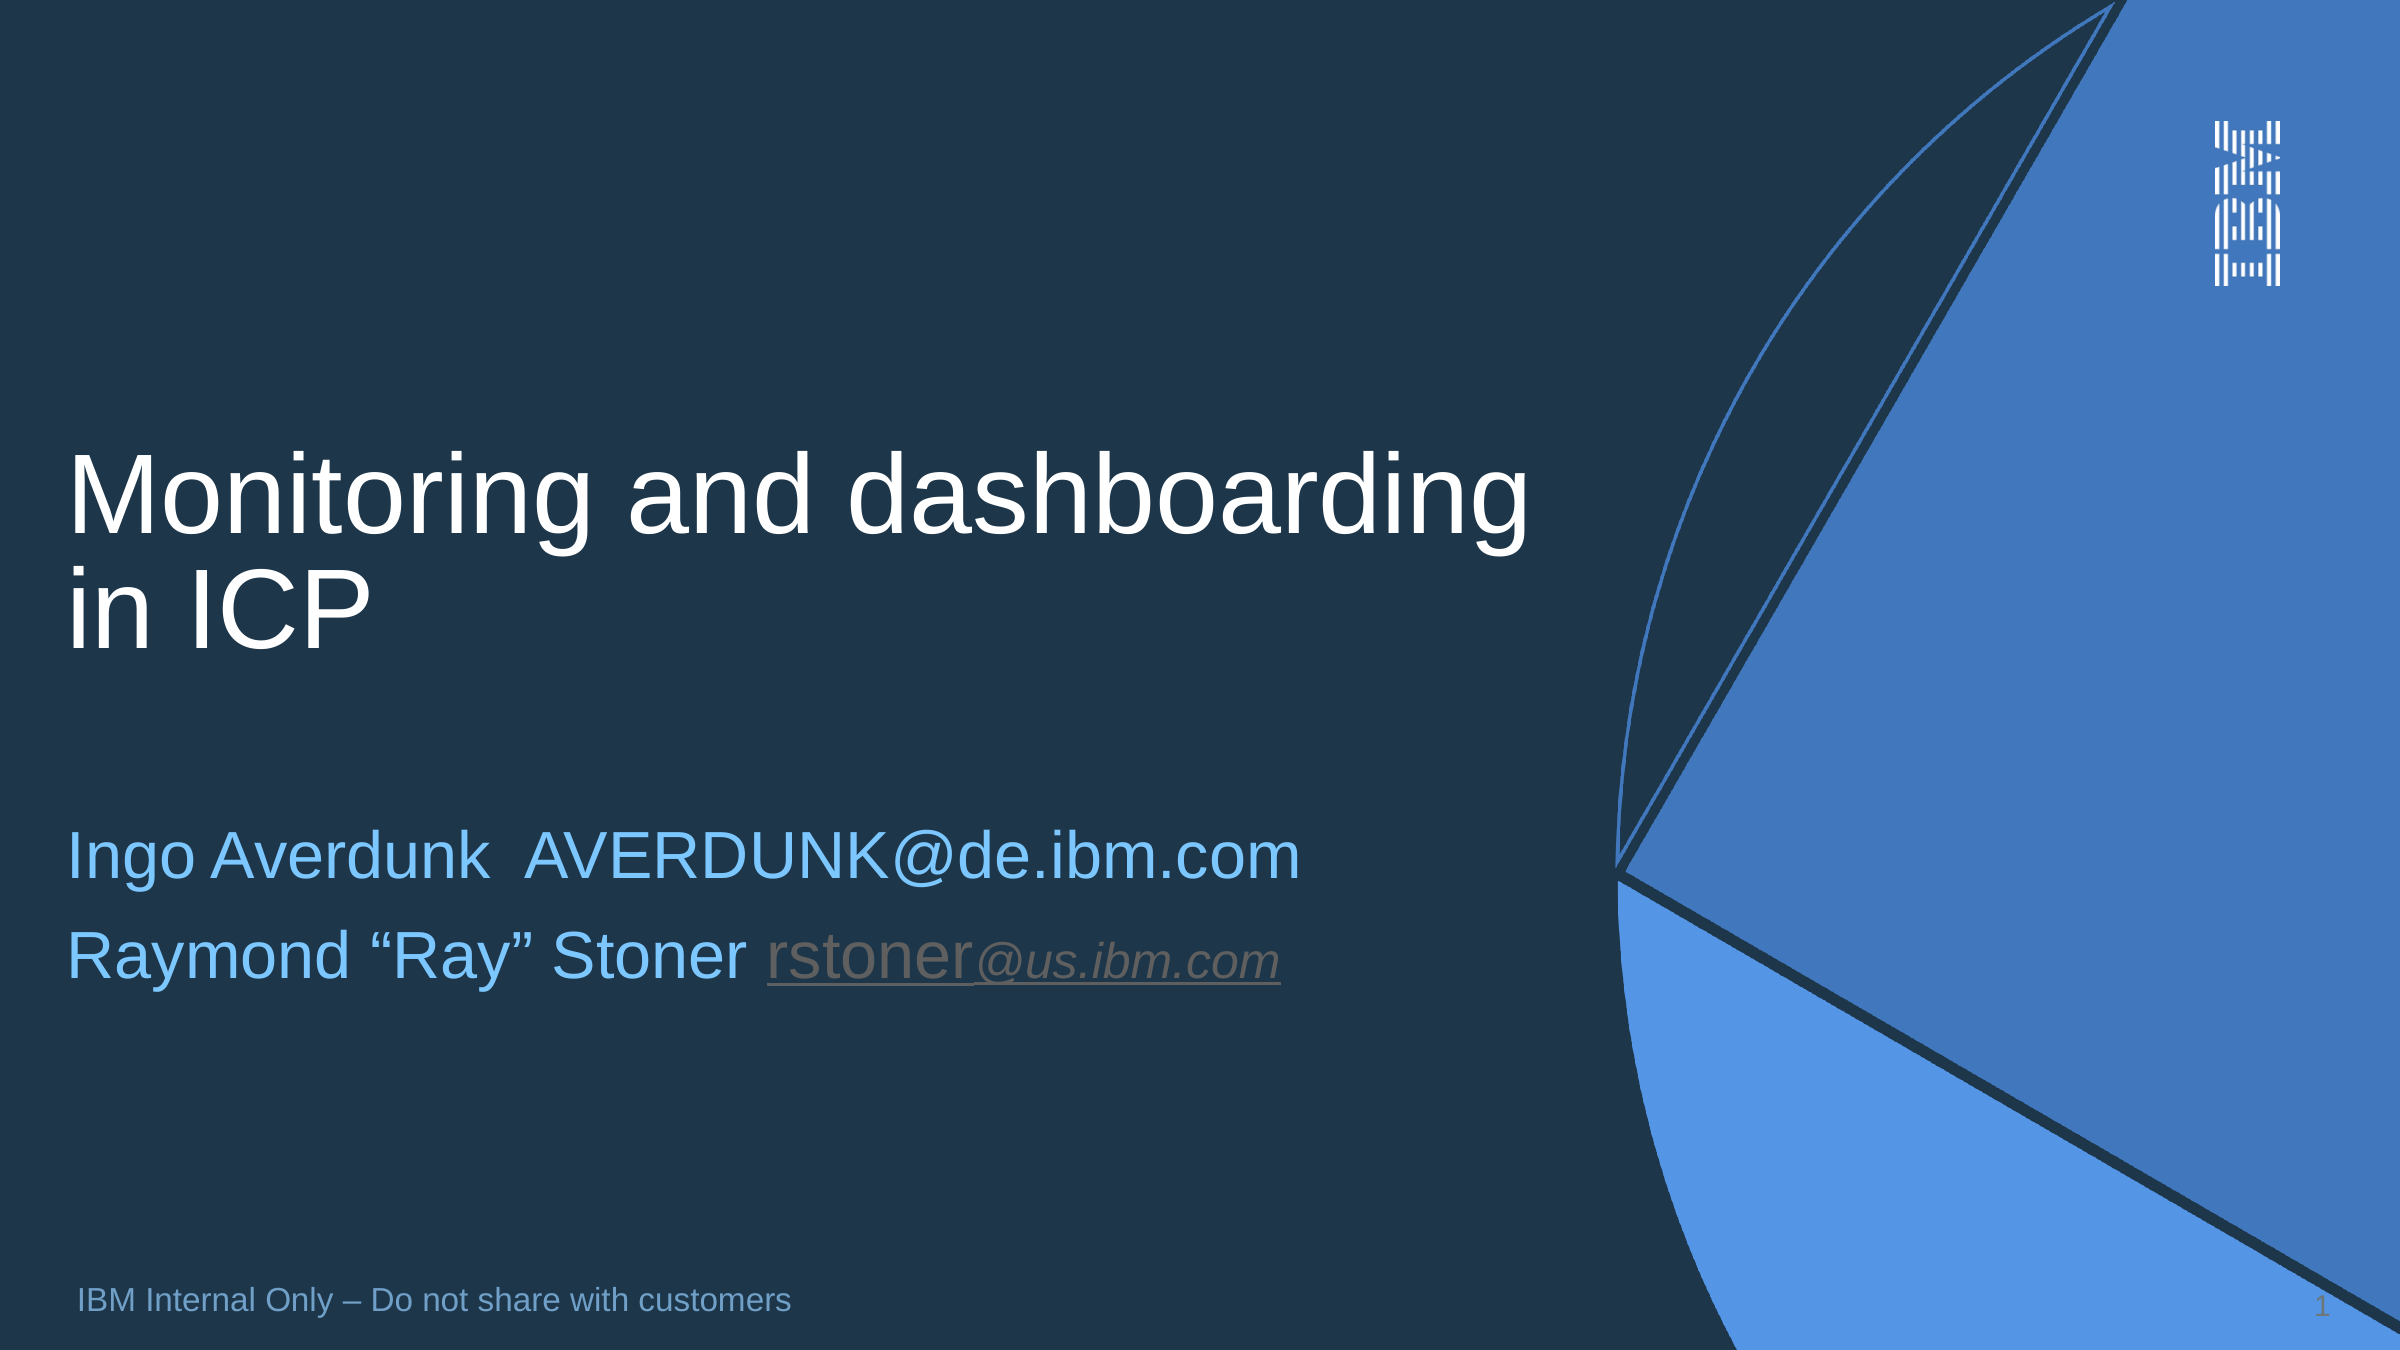

# Monitoring and dashboarding in ICP
Ingo Averdunk  AVERDUNK@de.ibm.com
Raymond “Ray” Stoner rstoner@us.ibm.com

1